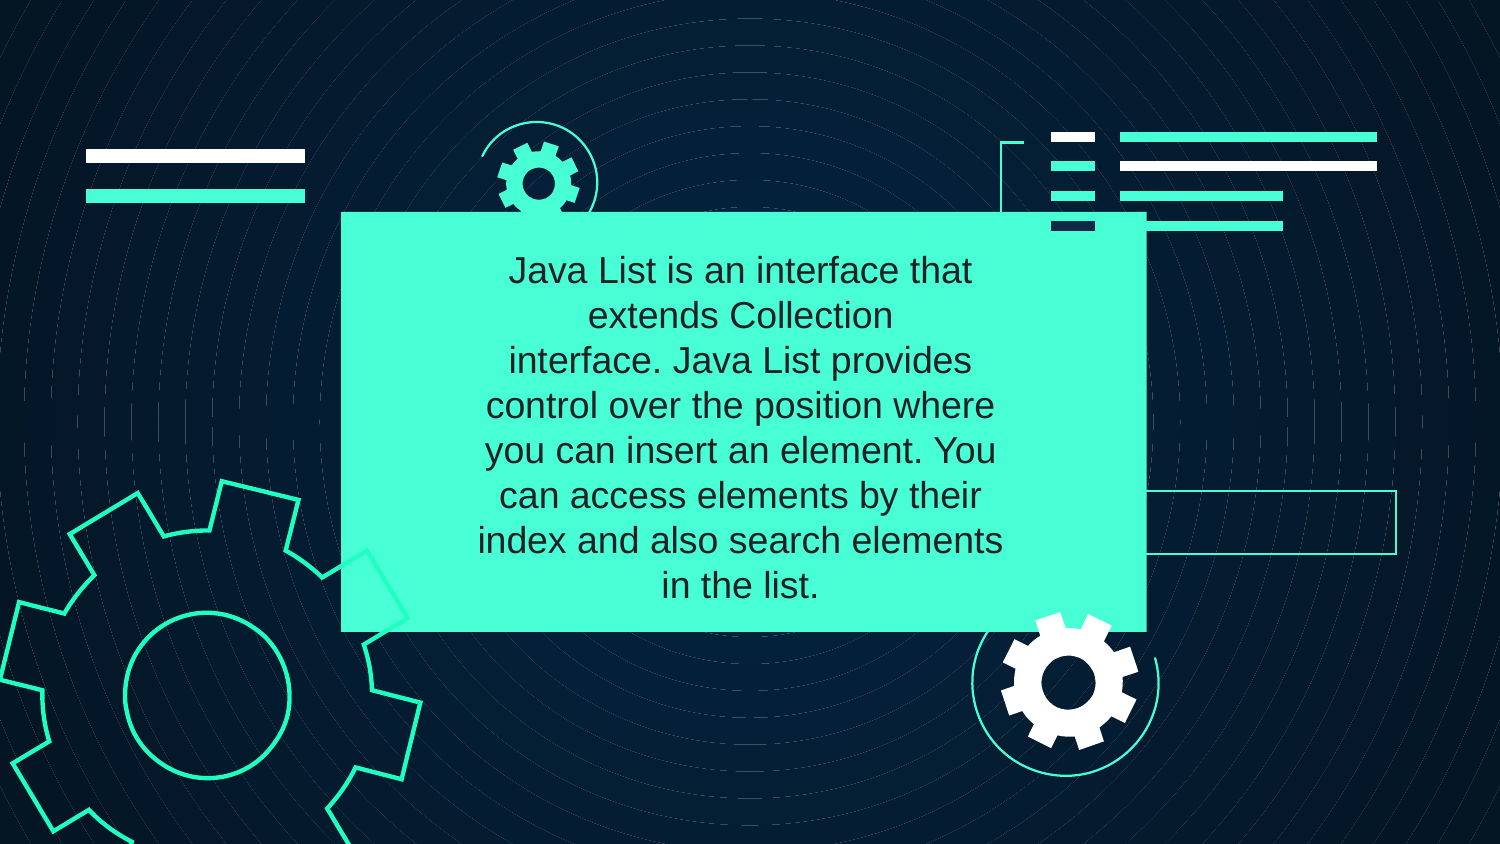

Java List is an interface that extends Collection interface. Java List provides control over the position where you can insert an element. You can access elements by their index and also search elements in the list.